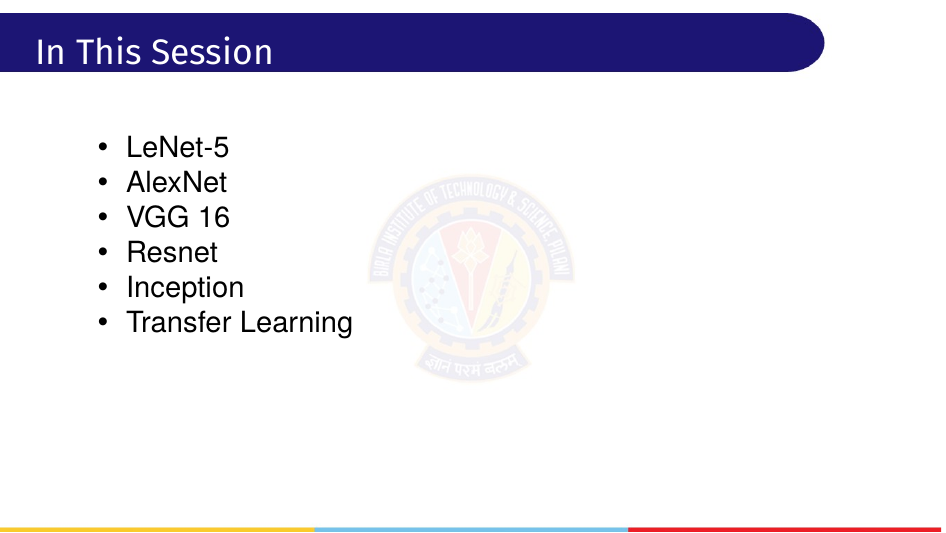

# In This Session
LeNet-5
AlexNet
VGG 16
Resnet
Inception
Transfer Learning